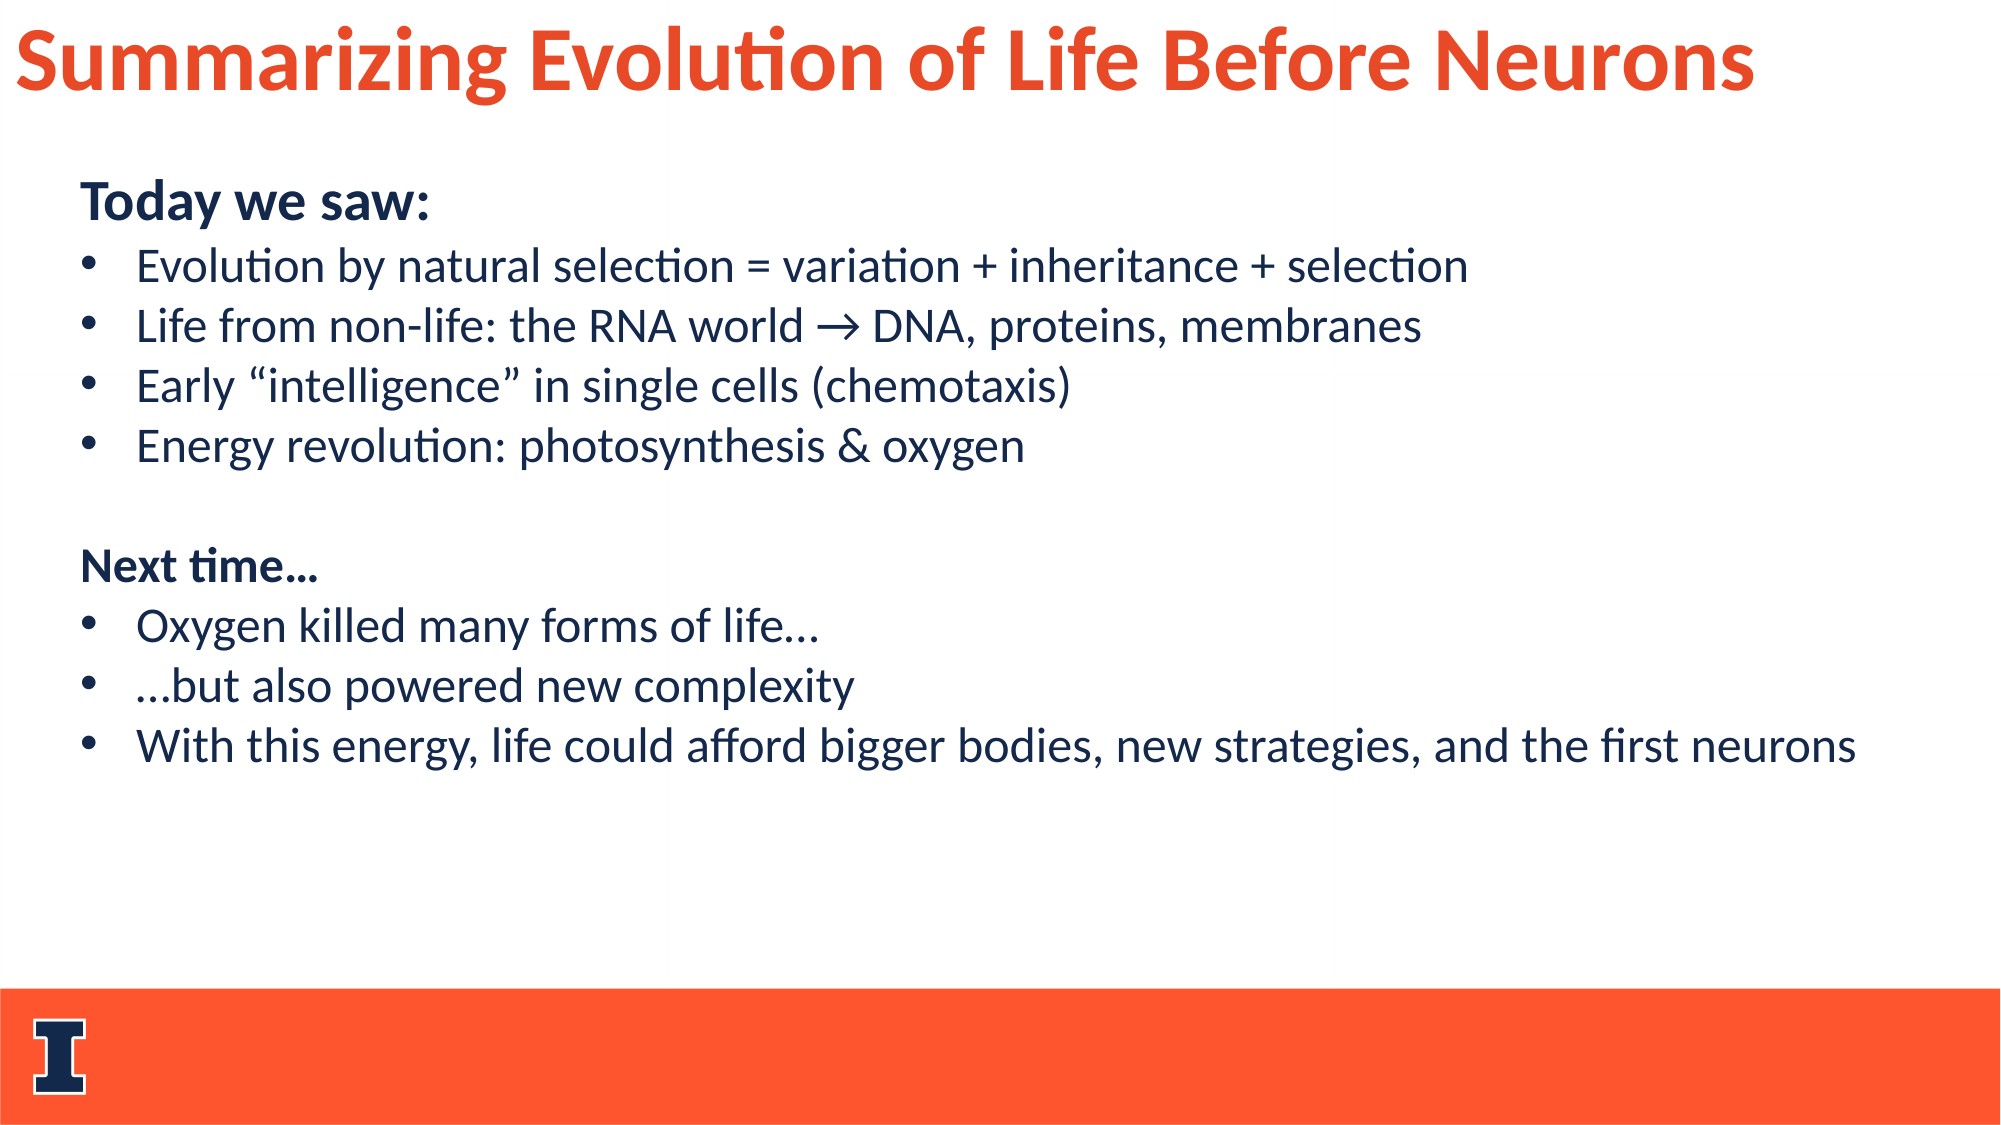

Summarizing Evolution of Life Before Neurons
Today we saw:
Evolution by natural selection = variation + inheritance + selection
Life from non-life: the RNA world → DNA, proteins, membranes
Early “intelligence” in single cells (chemotaxis)
Energy revolution: photosynthesis & oxygen

Next time…
Oxygen killed many forms of life…
…but also powered new complexity
With this energy, life could afford bigger bodies, new strategies, and the first neurons